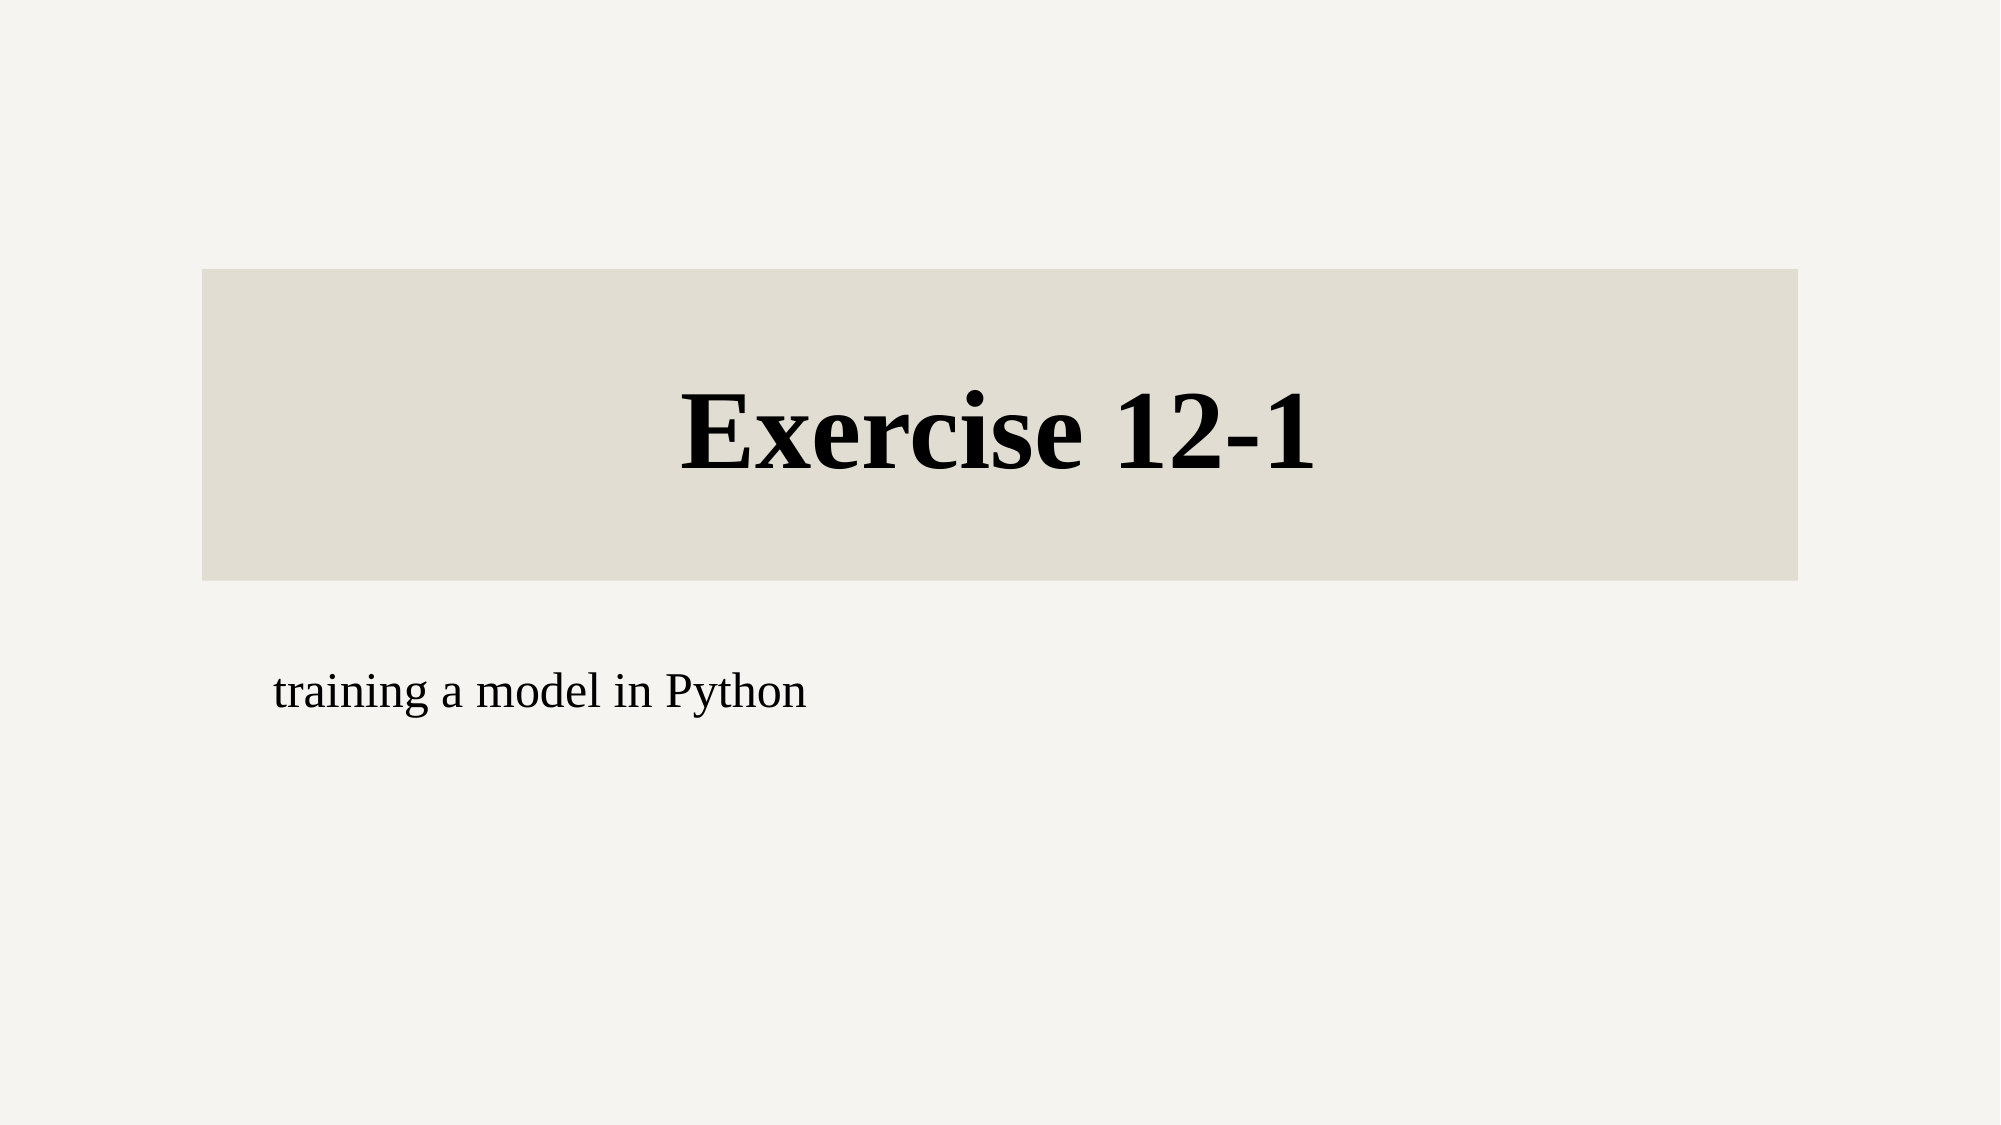

Exercise 12-1
training a model in Python